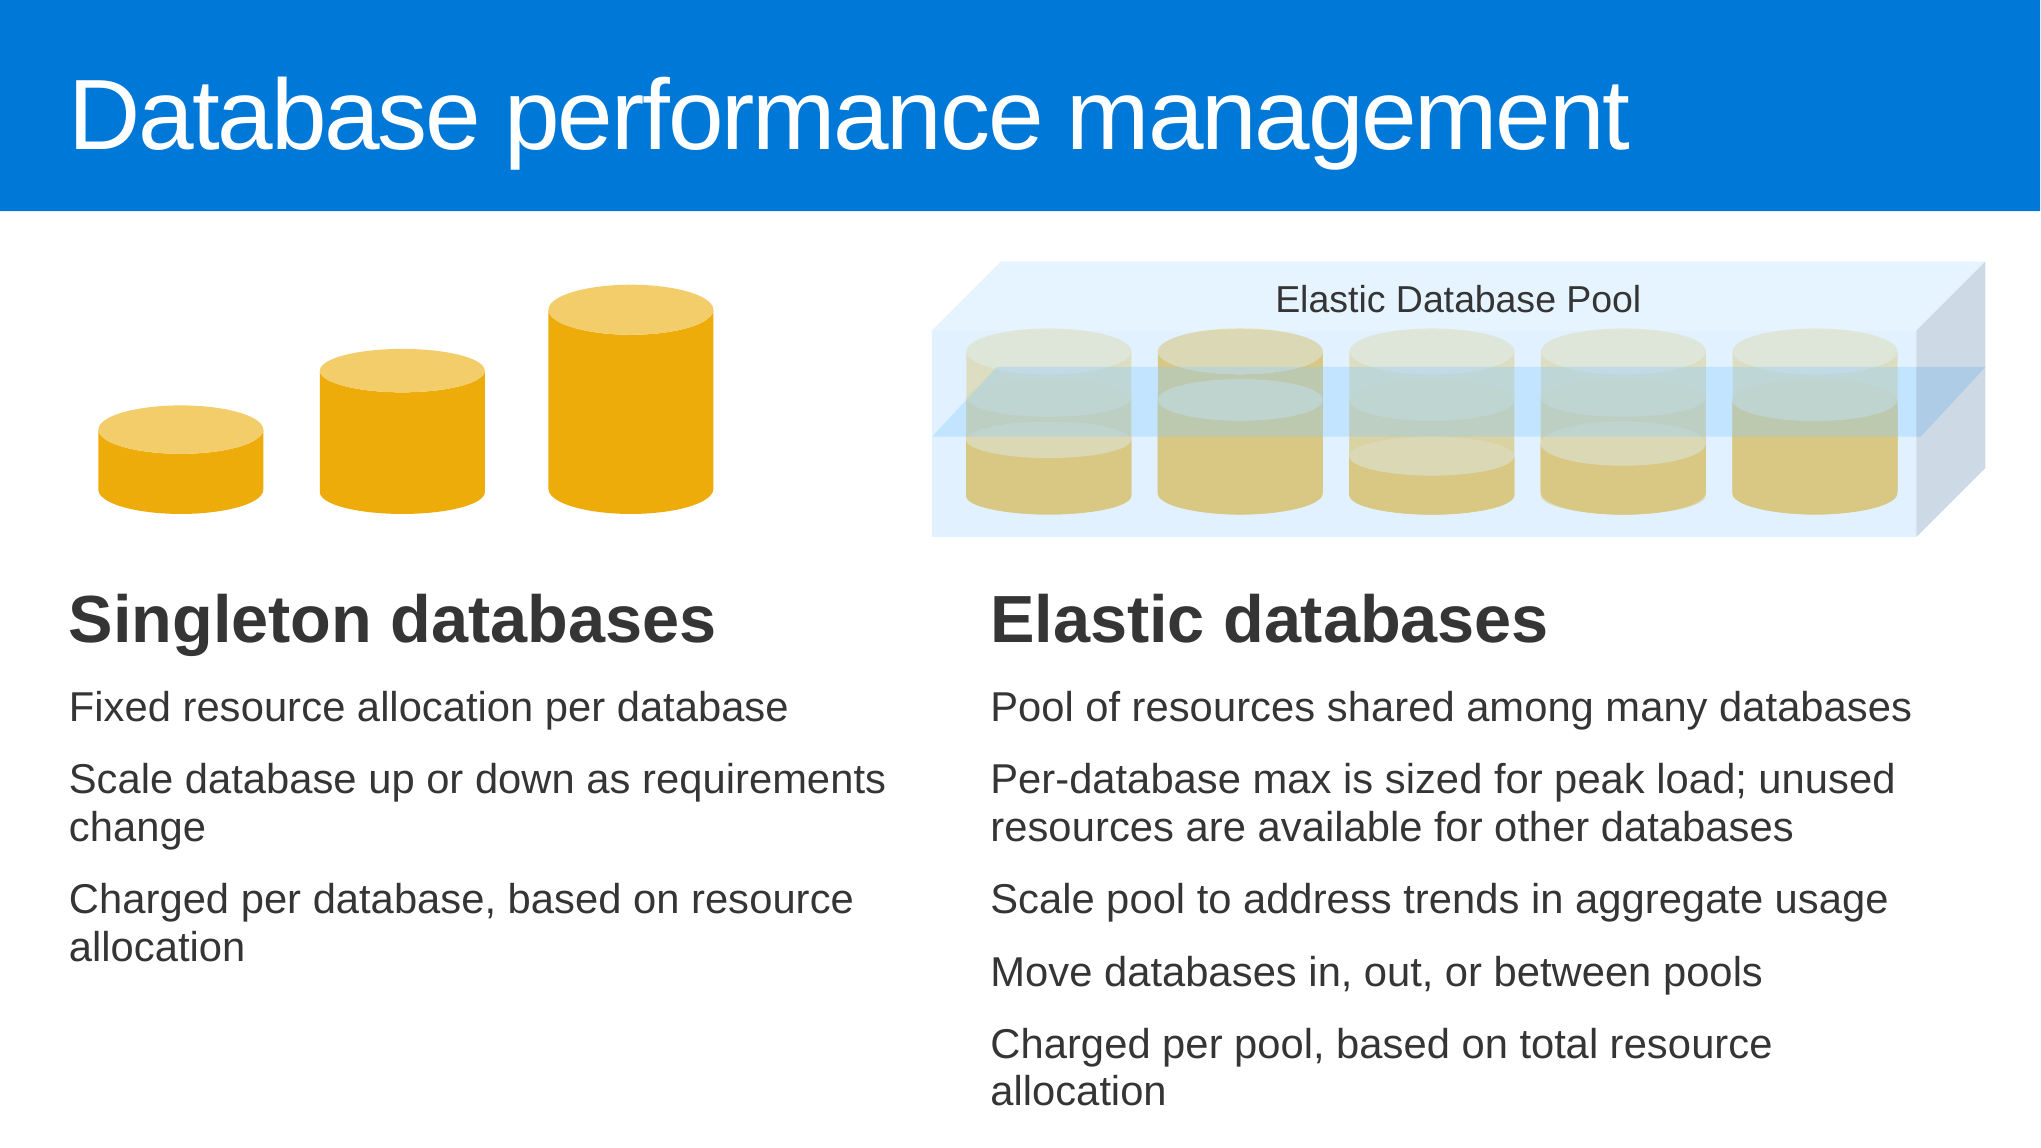

# Database performance management

Elastic Database Pool

Singleton databases
Fixed resource allocation per database
Scale database up or down as requirements change
Charged per database, based on resource allocation

Elastic databases
Pool of resources shared among many databases
Per-database max is sized for peak load; unused resources are available for other databases
Scale pool to address trends in aggregate usage
Move databases in, out, or between pools
Charged per pool, based on total resource allocation